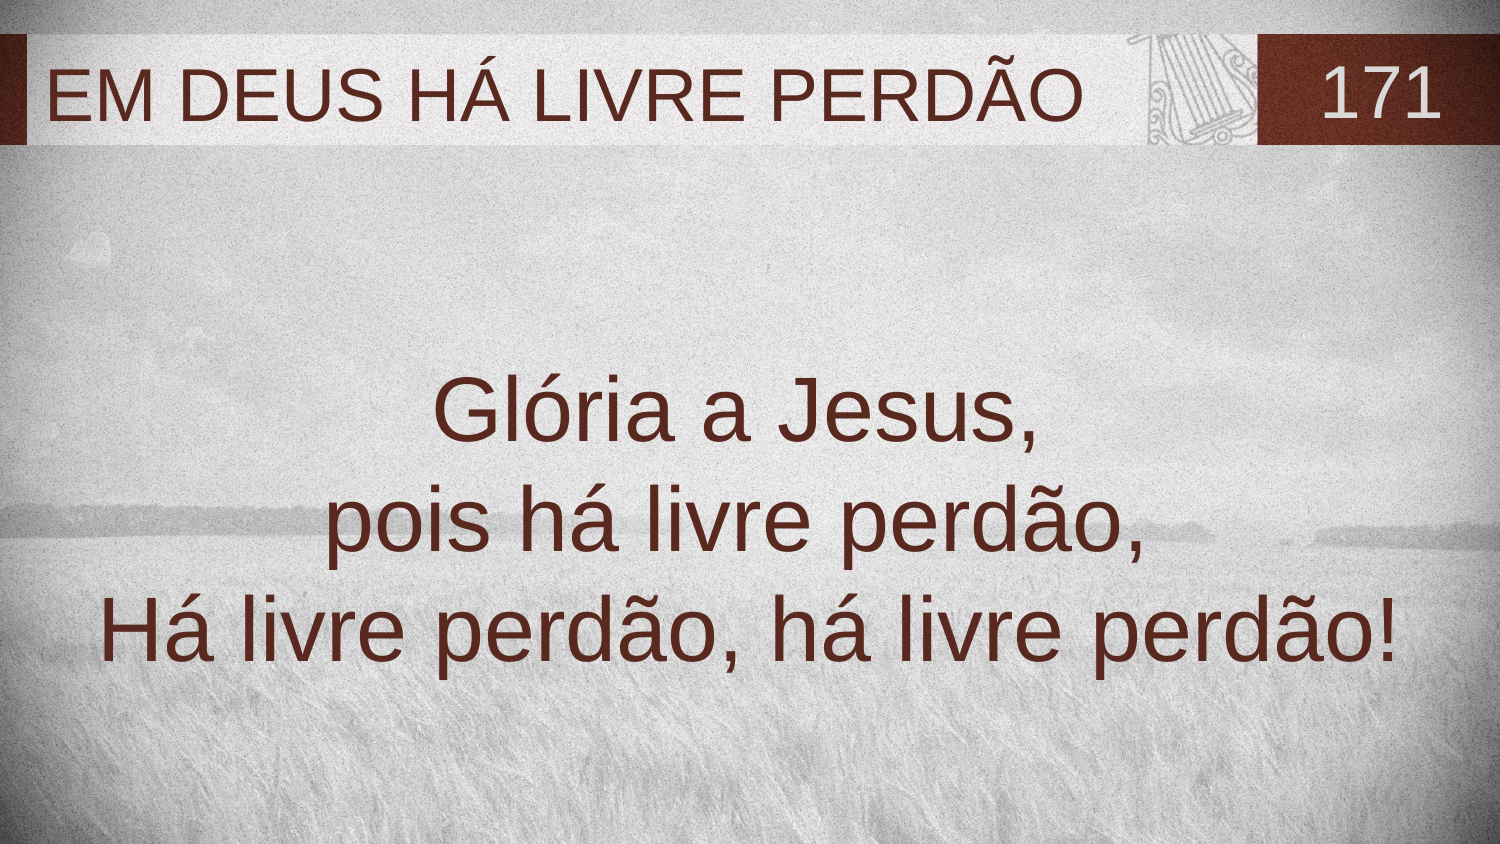

# EM DEUS HÁ LIVRE PERDÃO
171
Glória a Jesus,
pois há livre perdão,
Há livre perdão, há livre perdão!